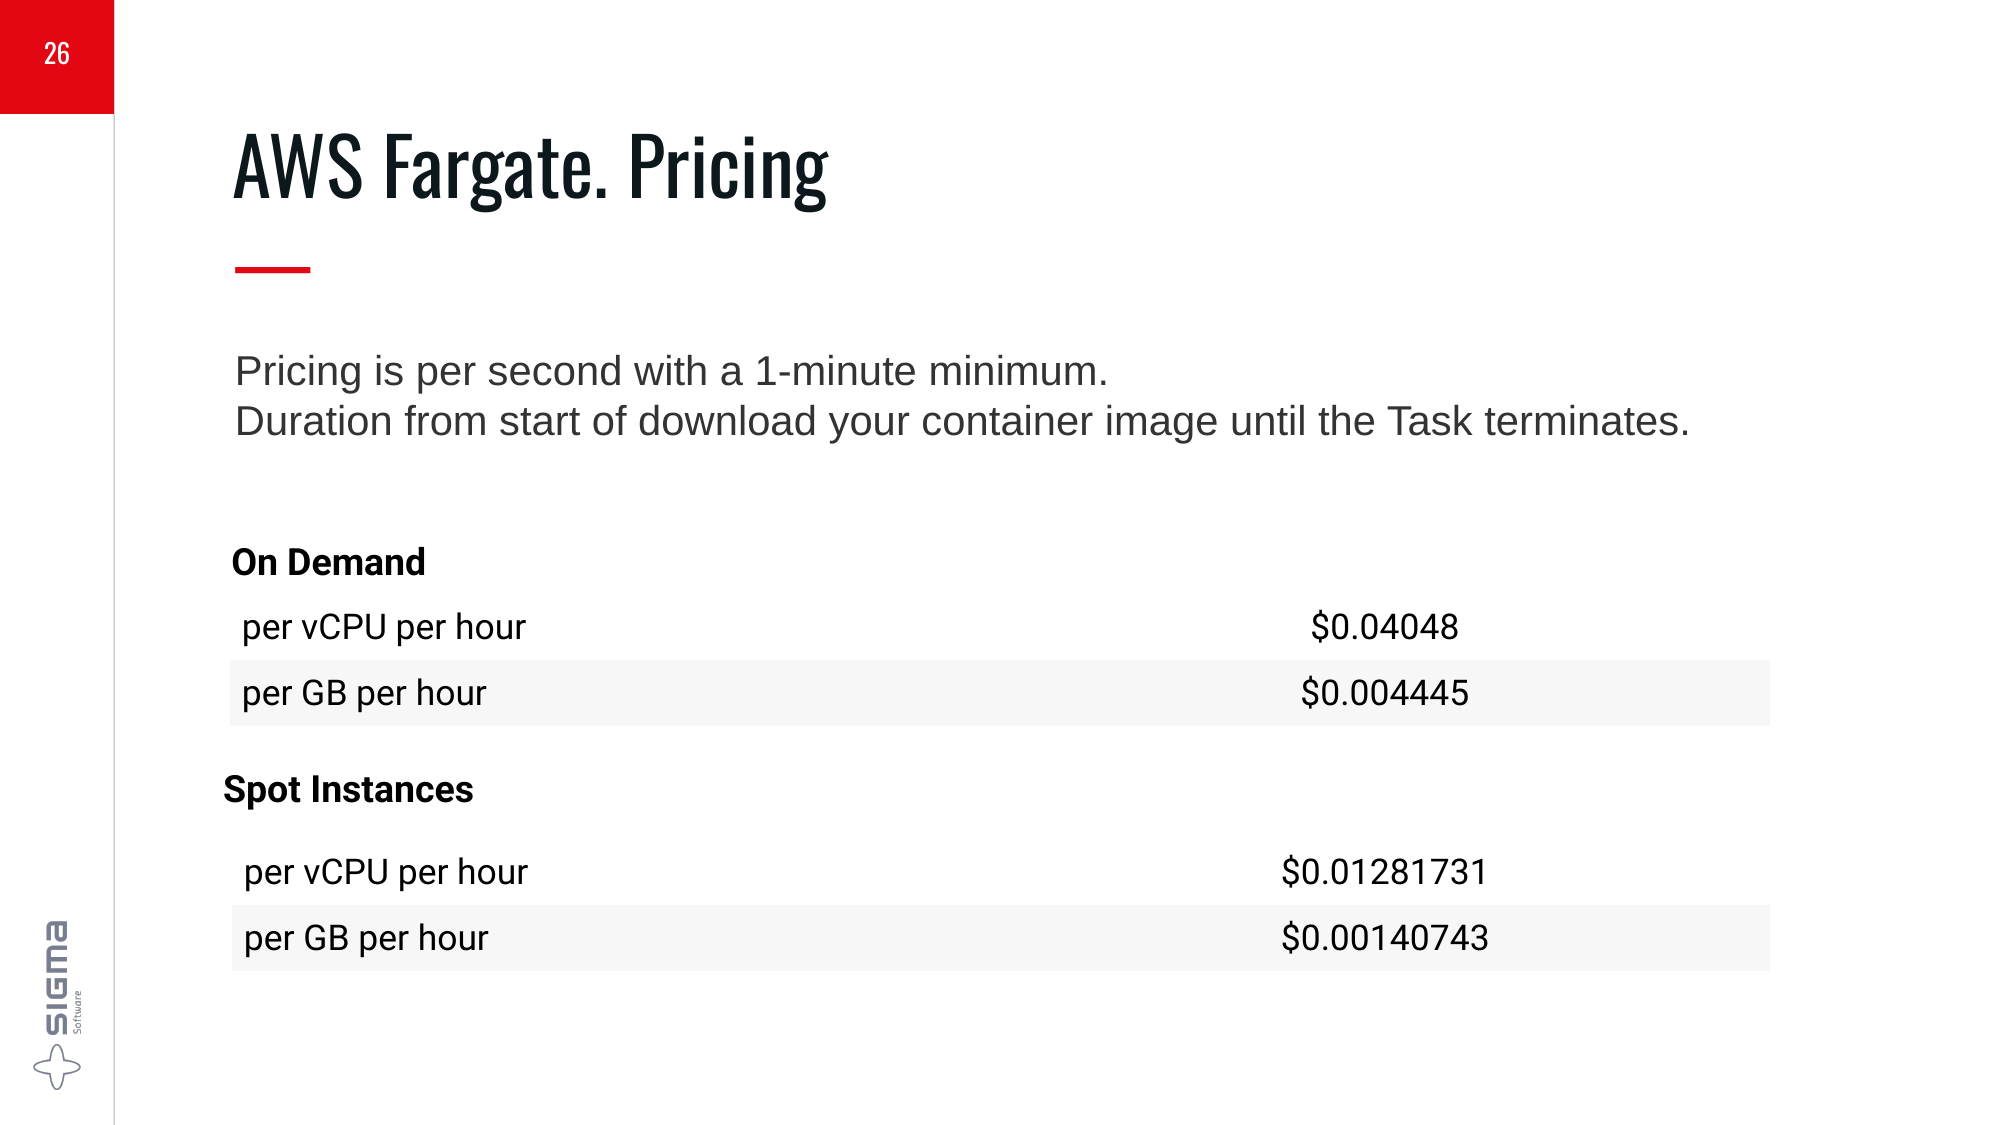

26
# AWS Fargate. Pricing —
Pricing is per second with a 1-minute minimum.
Duration from start of download your container image until the Task terminates.
On Demand
| per vCPU per hour | $0.04048 |
| --- | --- |
| per GB per hour | $0.004445 |
Spot Instances
| per vCPU per hour | $0.01281731 |
| --- | --- |
| per GB per hour | $0.00140743 |